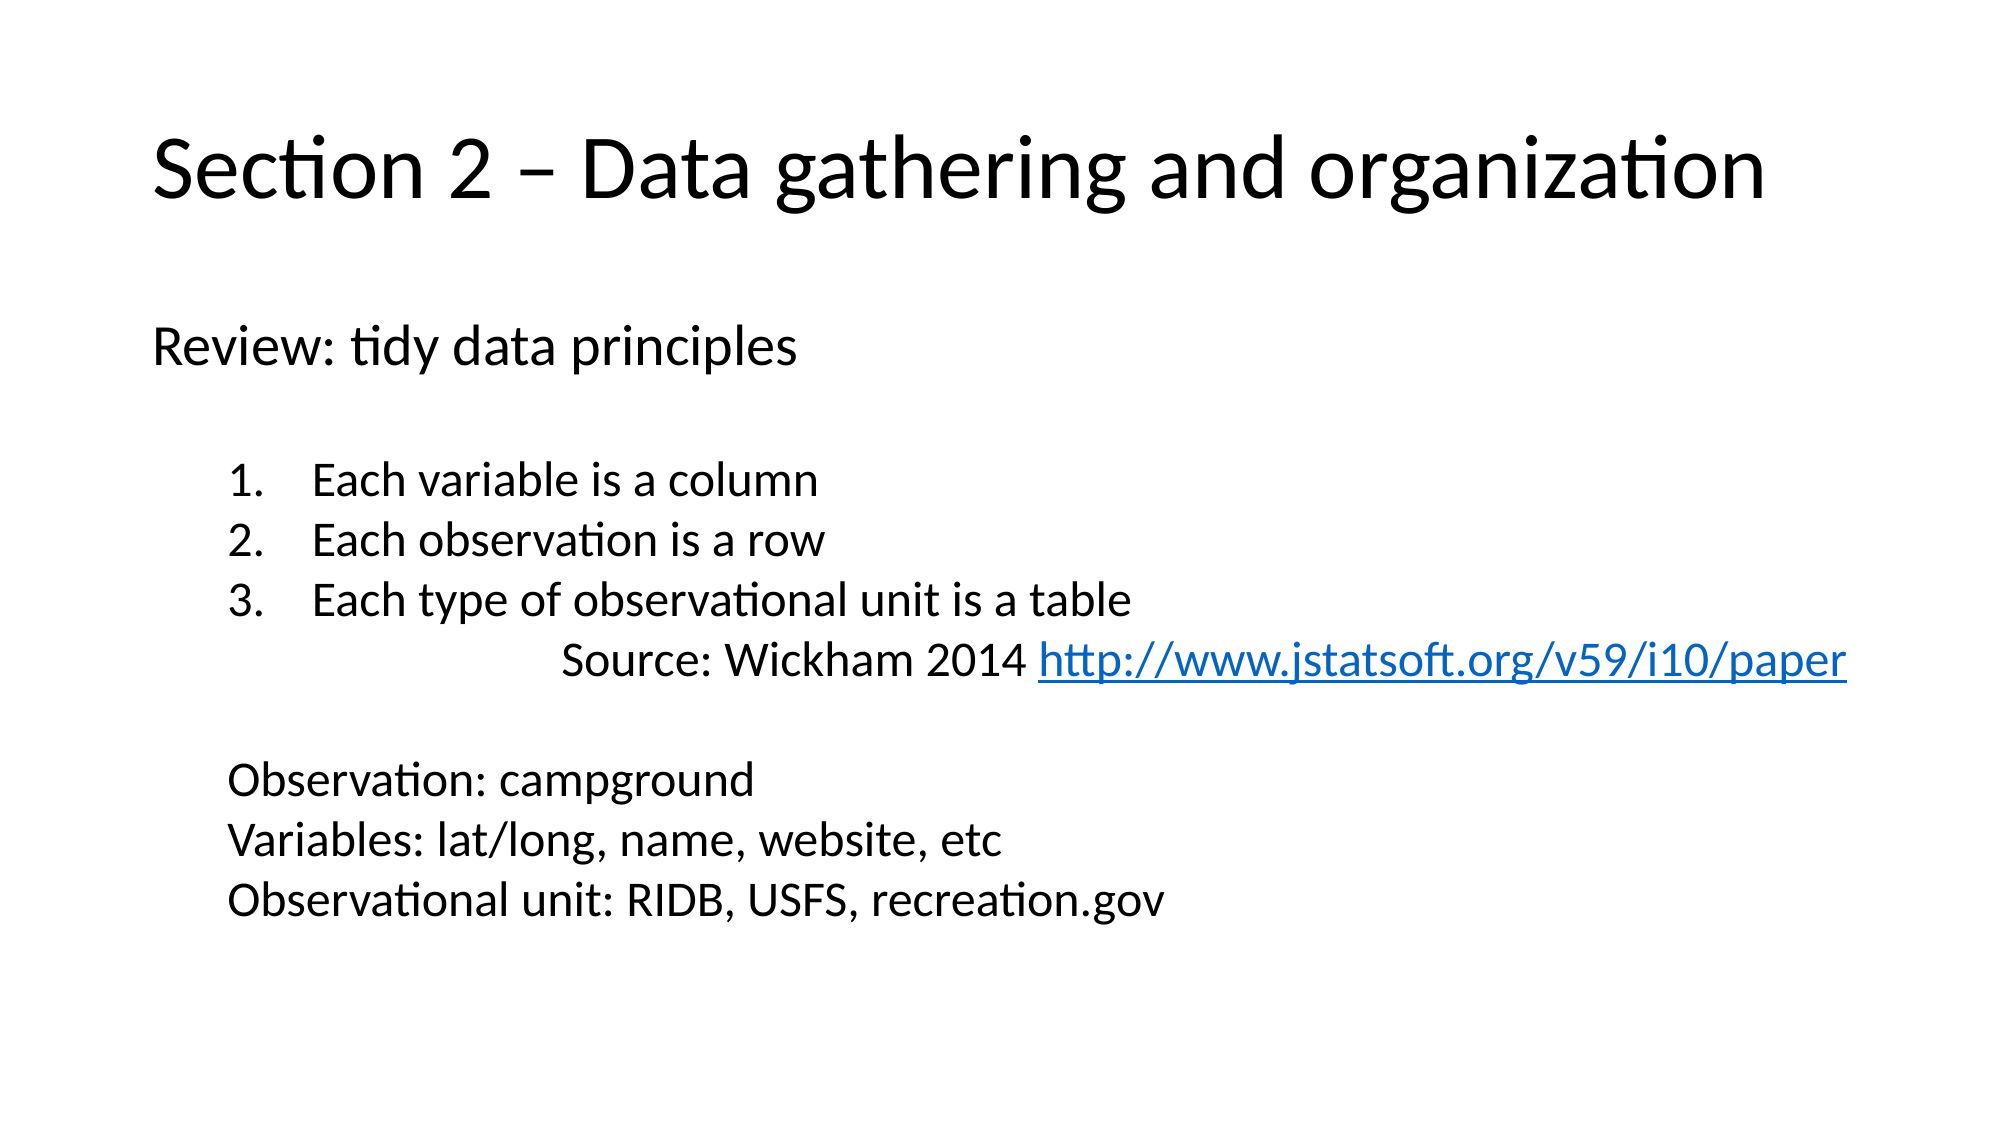

# Section 2 – Data gathering and organization
Review: tidy data principles

Each variable is a column
Each observation is a row
Each type of observational unit is a table
Source: Wickham 2014 http://www.jstatsoft.org/v59/i10/paper

Observation: campground
Variables: lat/long, name, website, etc
Observational unit: RIDB, USFS, recreation.gov